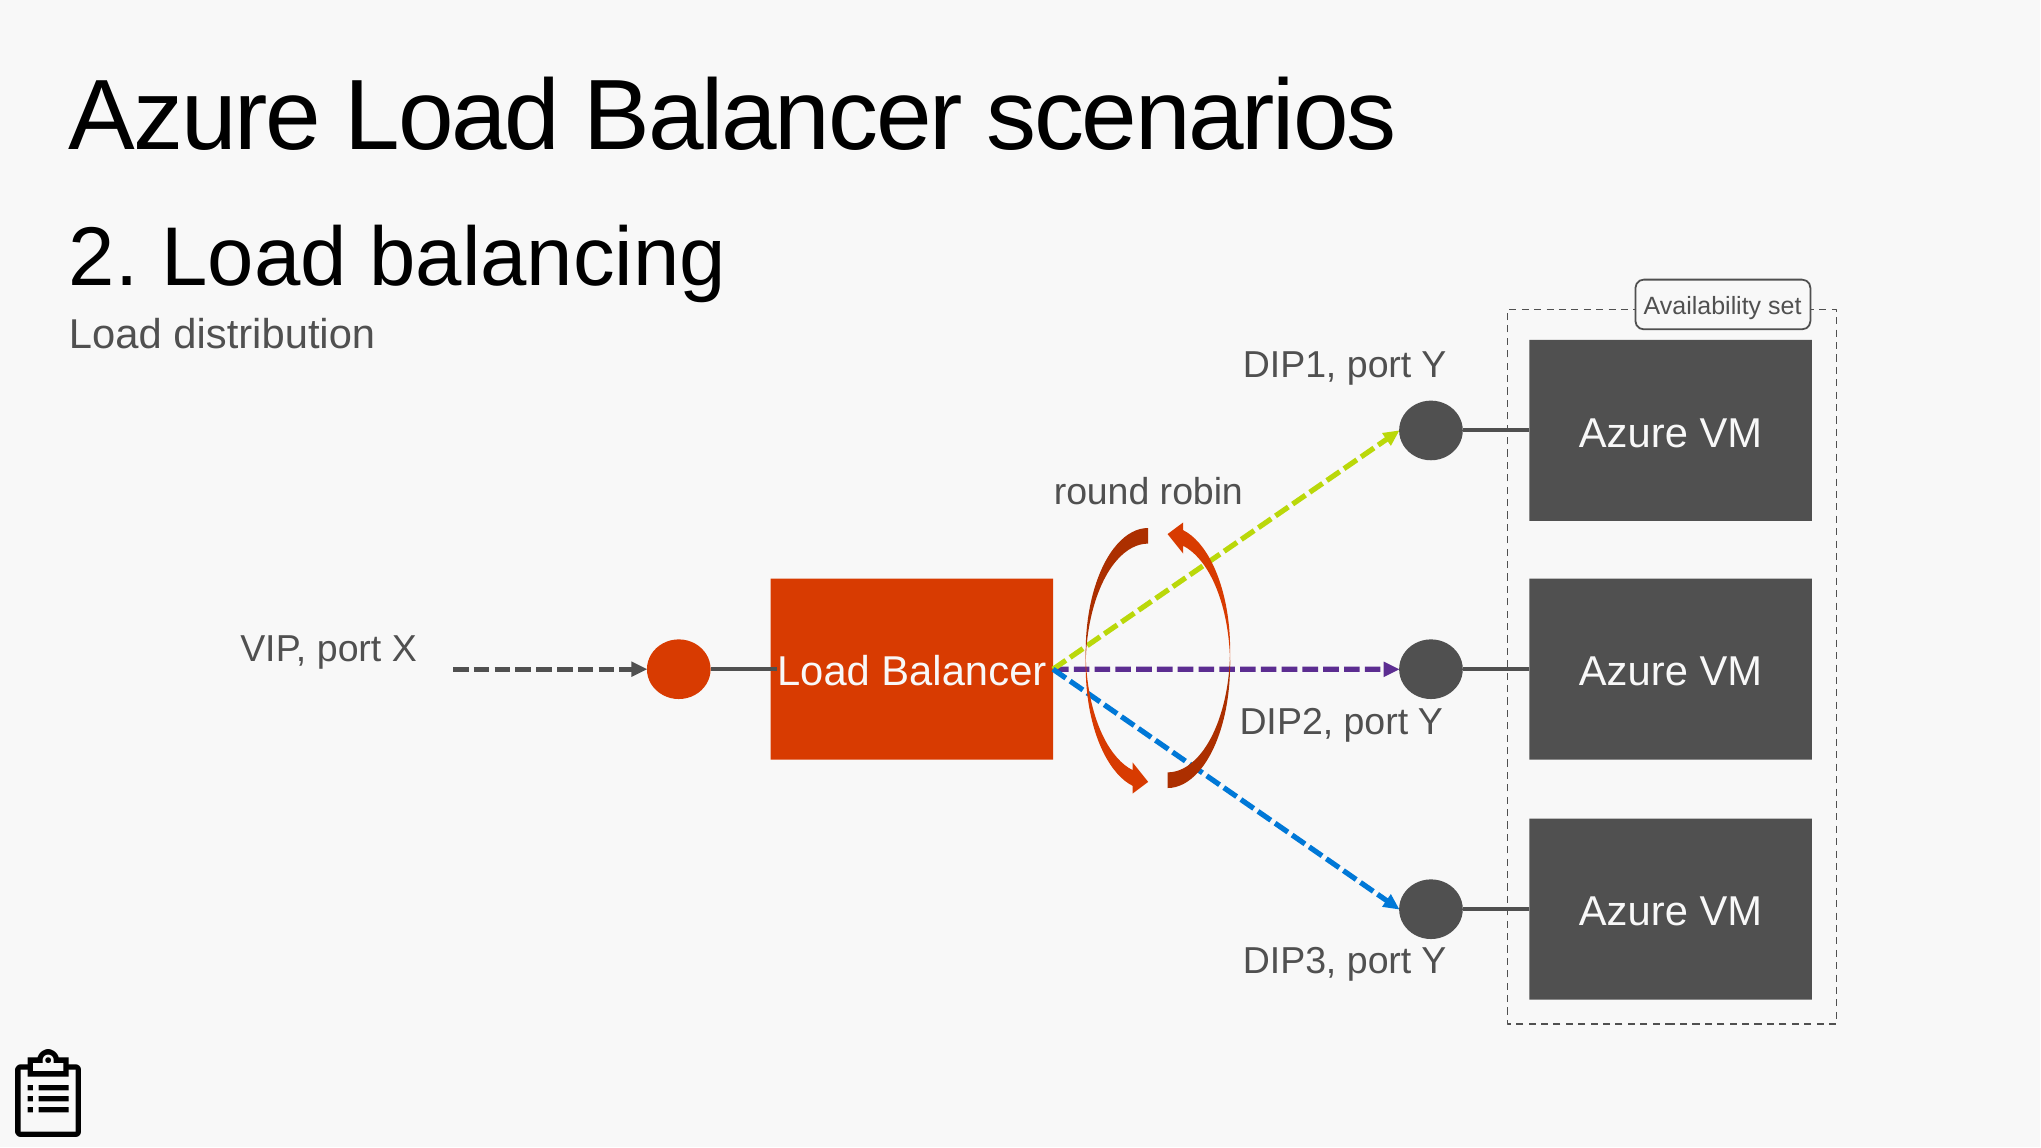

# Azure Load Balancer scenarios
2. Load balancing
Load distribution

Availability set

DIP1, port Y
Azure VM

Load Balancer
Azure VM
VIP, port X

DIP2, port Y
Azure VM

DIP3, port Y
round robin